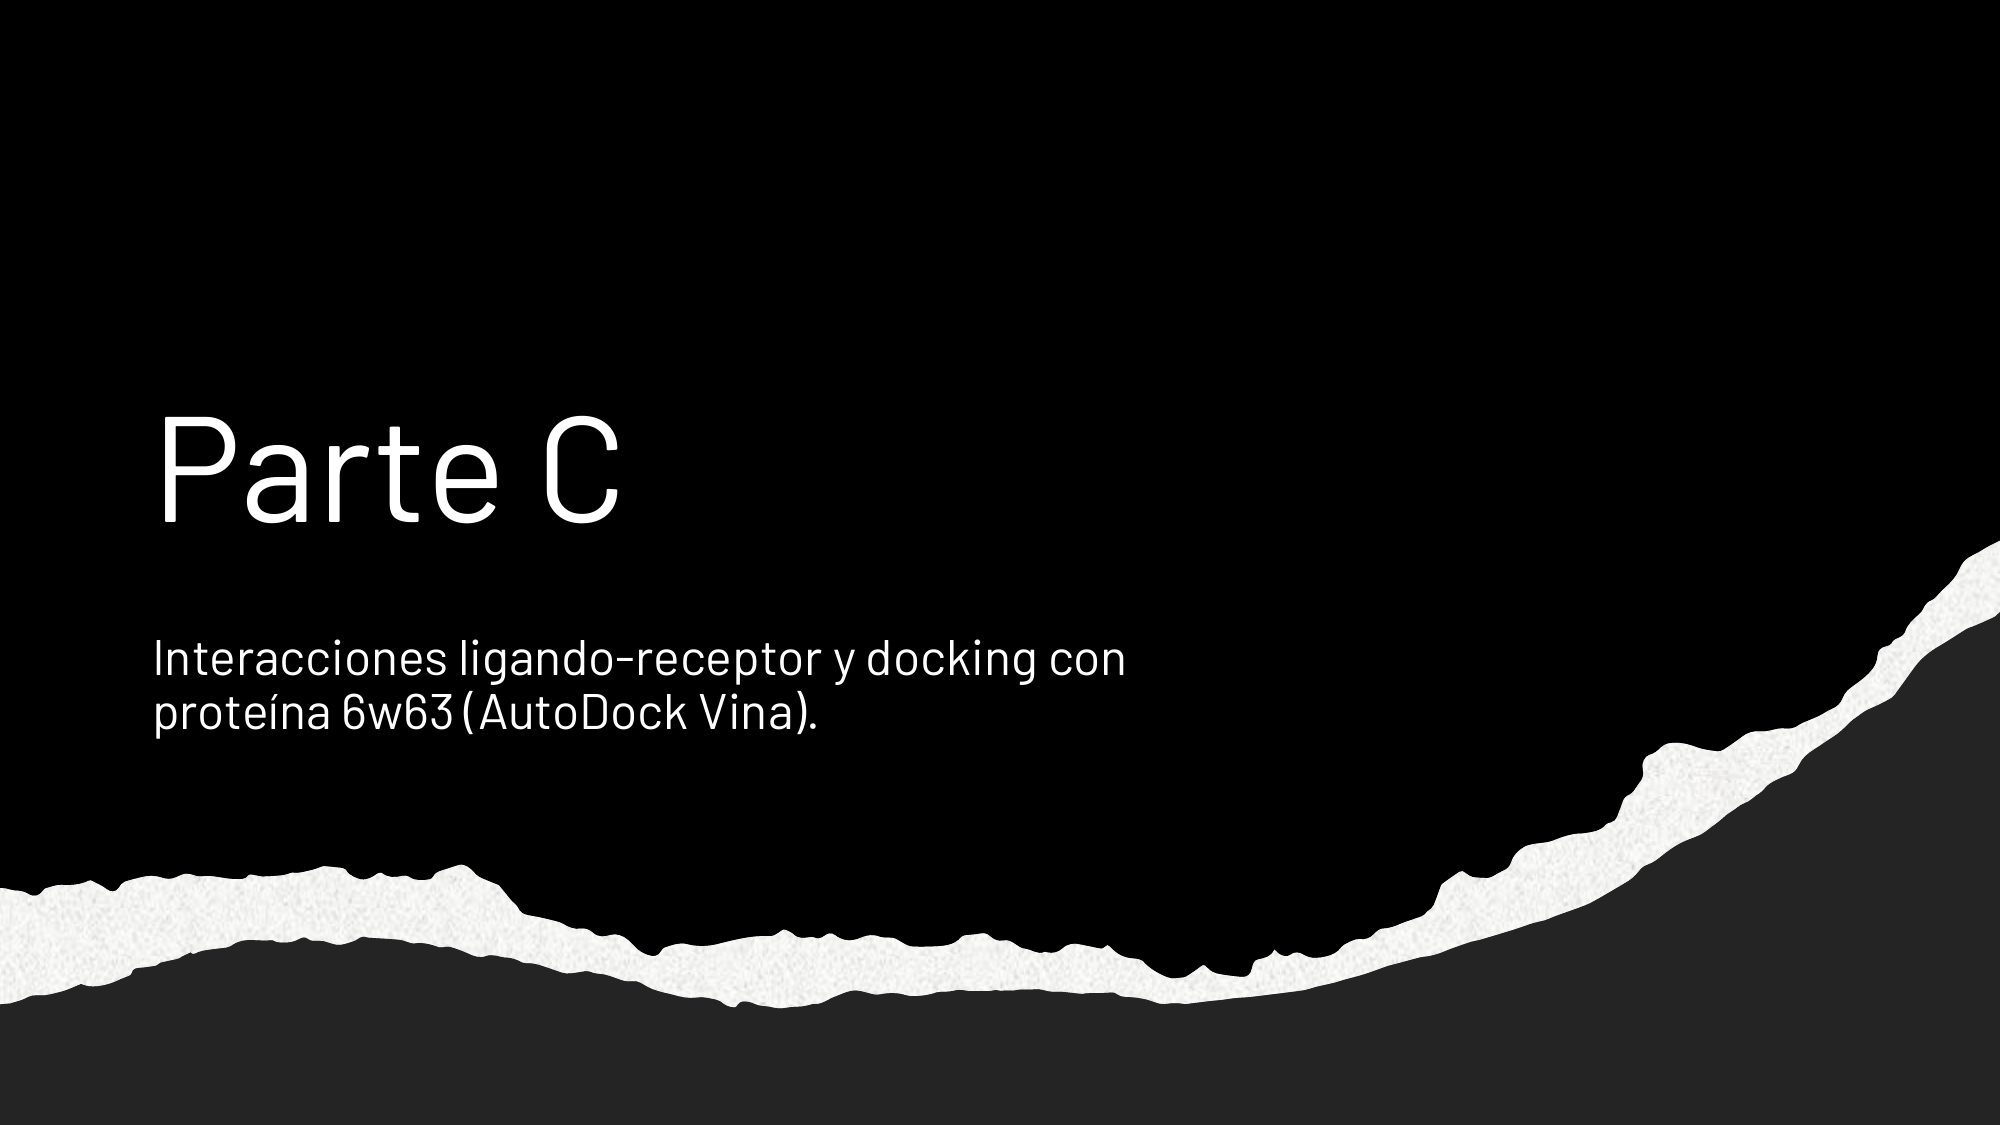

# Parte C

Interacciones ligando-receptor y docking con proteína 6w63 (AutoDock Vina).